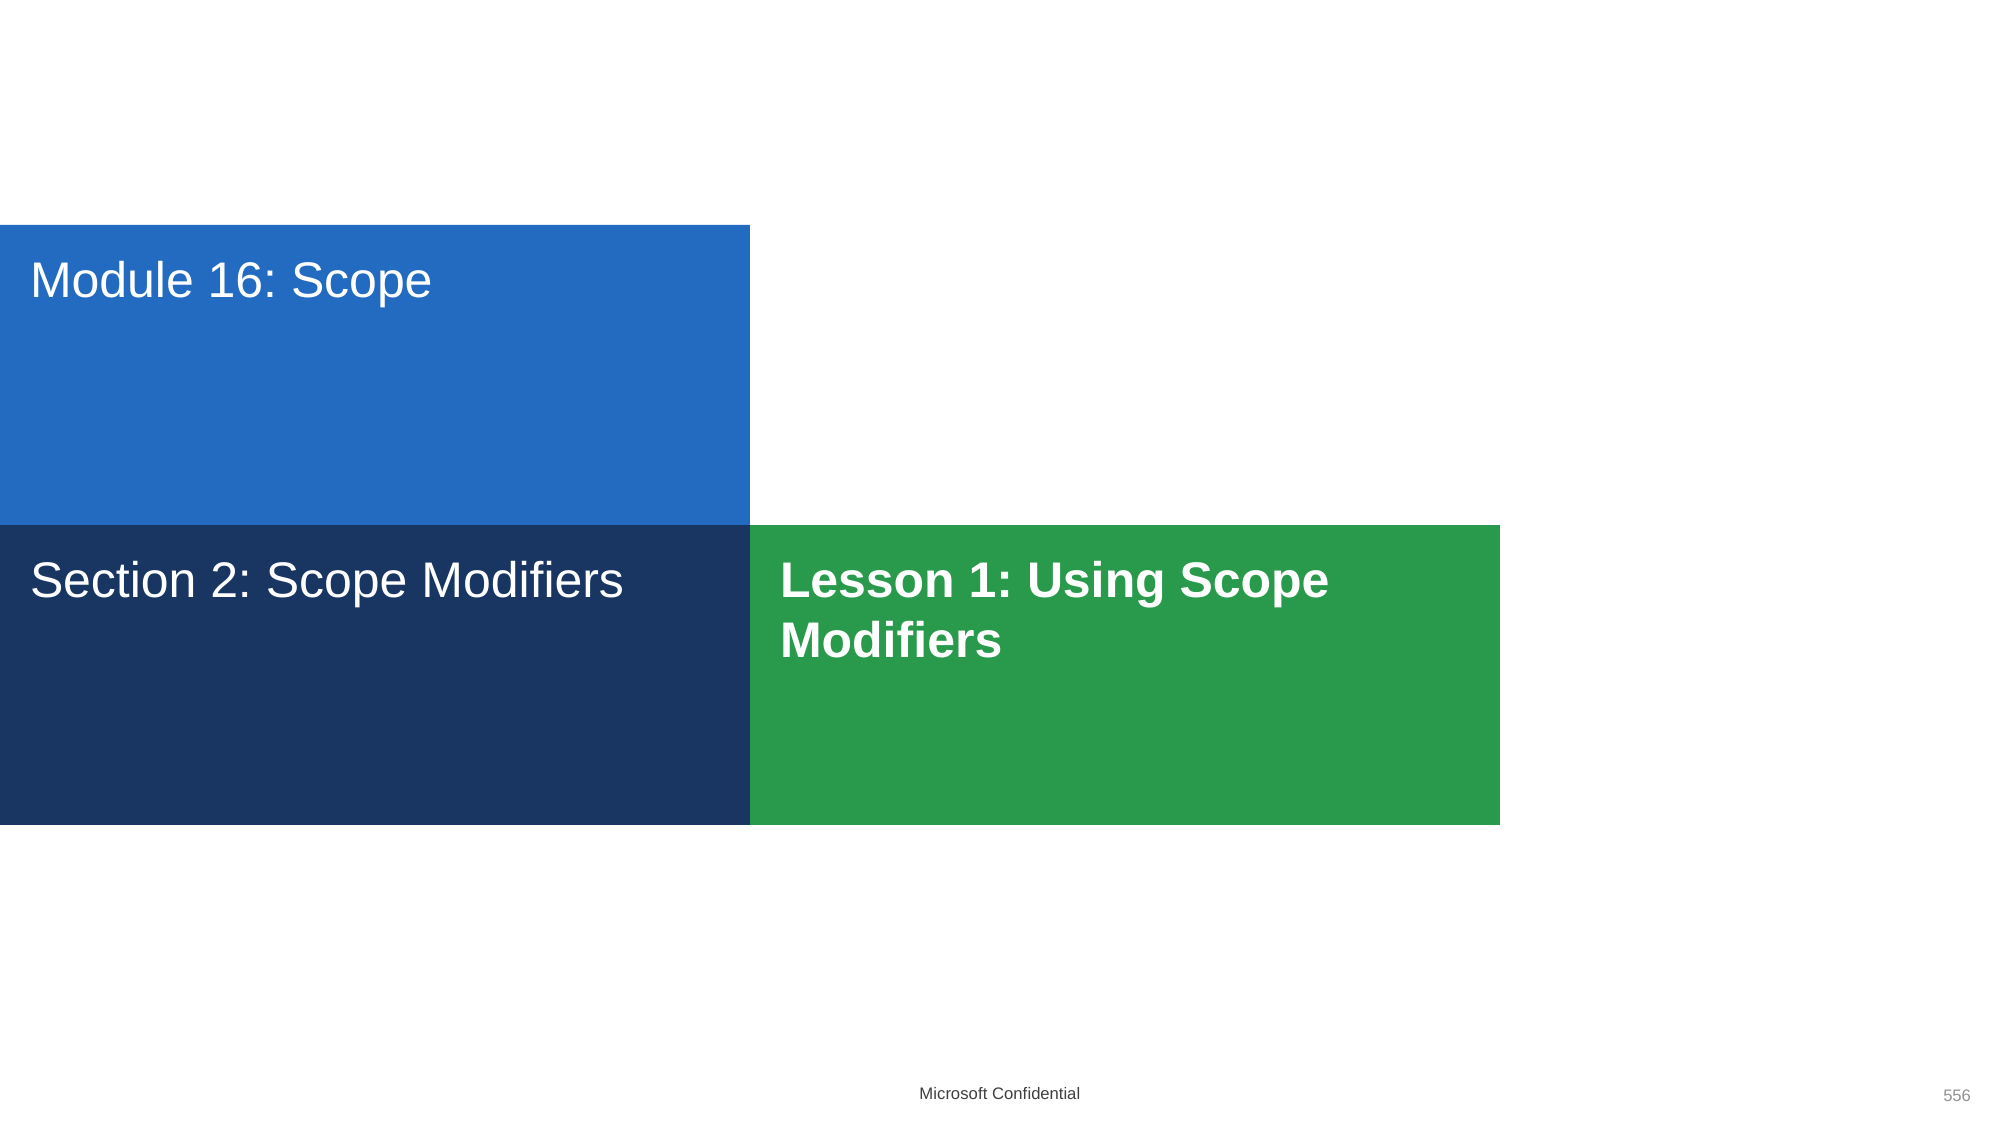

# Module 16: Scope
Section 2: Scope Modifiers
Lesson 1: Using Scope Modifiers
556